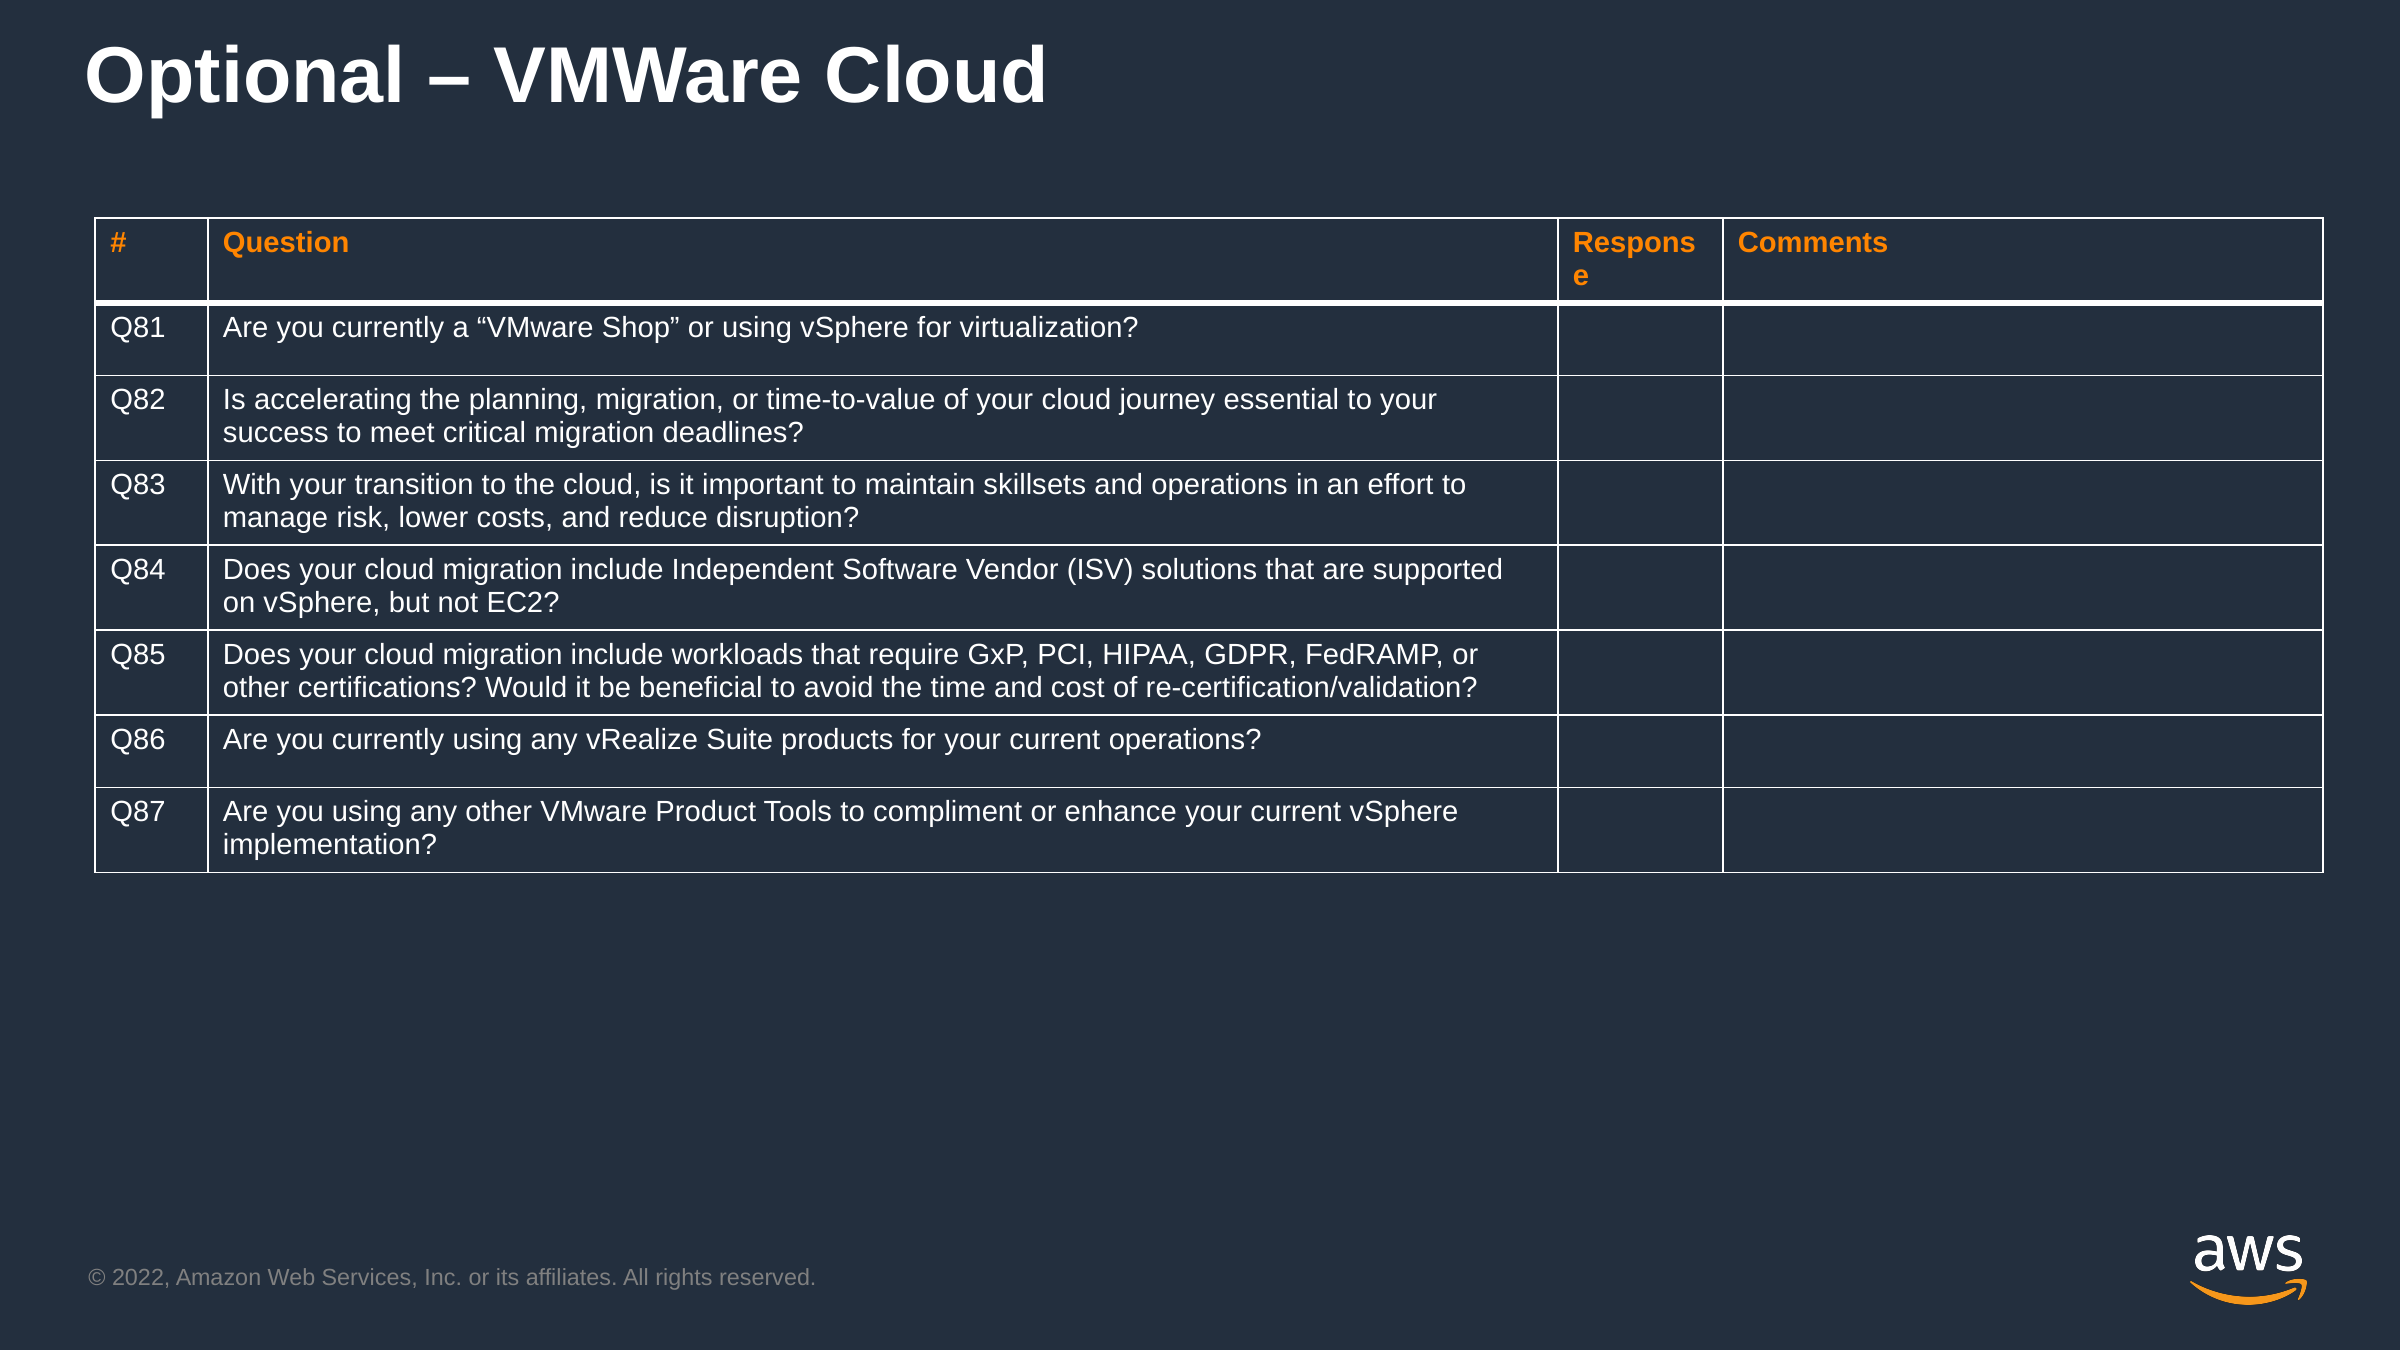

Optional – VMWare Cloud
| # | Question | Response | Comments |
| --- | --- | --- | --- |
| Q81 | Are you currently a “VMware Shop” or using vSphere for virtualization? |  |  |
| Q82 | Is accelerating the planning, migration, or time-to-value of your cloud journey essential to your success to meet critical migration deadlines? |  |  |
| Q83 | With your transition to the cloud, is it important to maintain skillsets and operations in an effort to manage risk, lower costs, and reduce disruption? |  |  |
| Q84 | Does your cloud migration include Independent Software Vendor (ISV) solutions that are supported on vSphere, but not EC2? |  |  |
| Q85 | Does your cloud migration include workloads that require GxP, PCI, HIPAA, GDPR, FedRAMP, or other certifications? Would it be beneficial to avoid the time and cost of re-certification/validation? |  |  |
| Q86 | Are you currently using any vRealize Suite products for your current operations? |  |  |
| Q87 | Are you using any other VMware Product Tools to compliment or enhance your current vSphere implementation? |  |  |